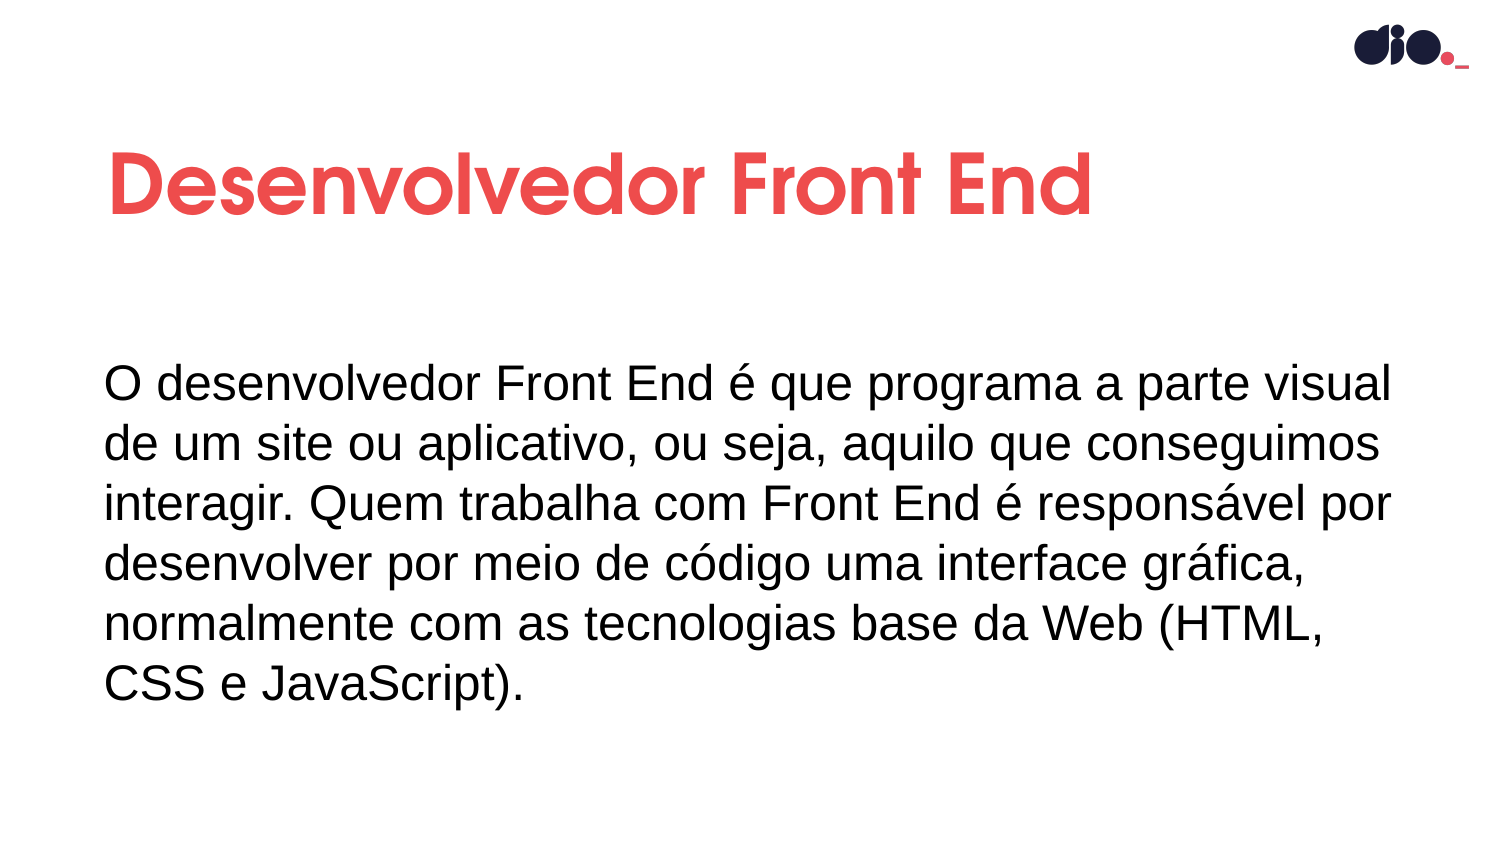

Desenvolvedor Front End
O desenvolvedor Front End é que programa a parte visual de um site ou aplicativo, ou seja, aquilo que conseguimos interagir. Quem trabalha com Front End é responsável por desenvolver por meio de código uma interface gráfica, normalmente com as tecnologias base da Web (HTML, CSS e JavaScript).